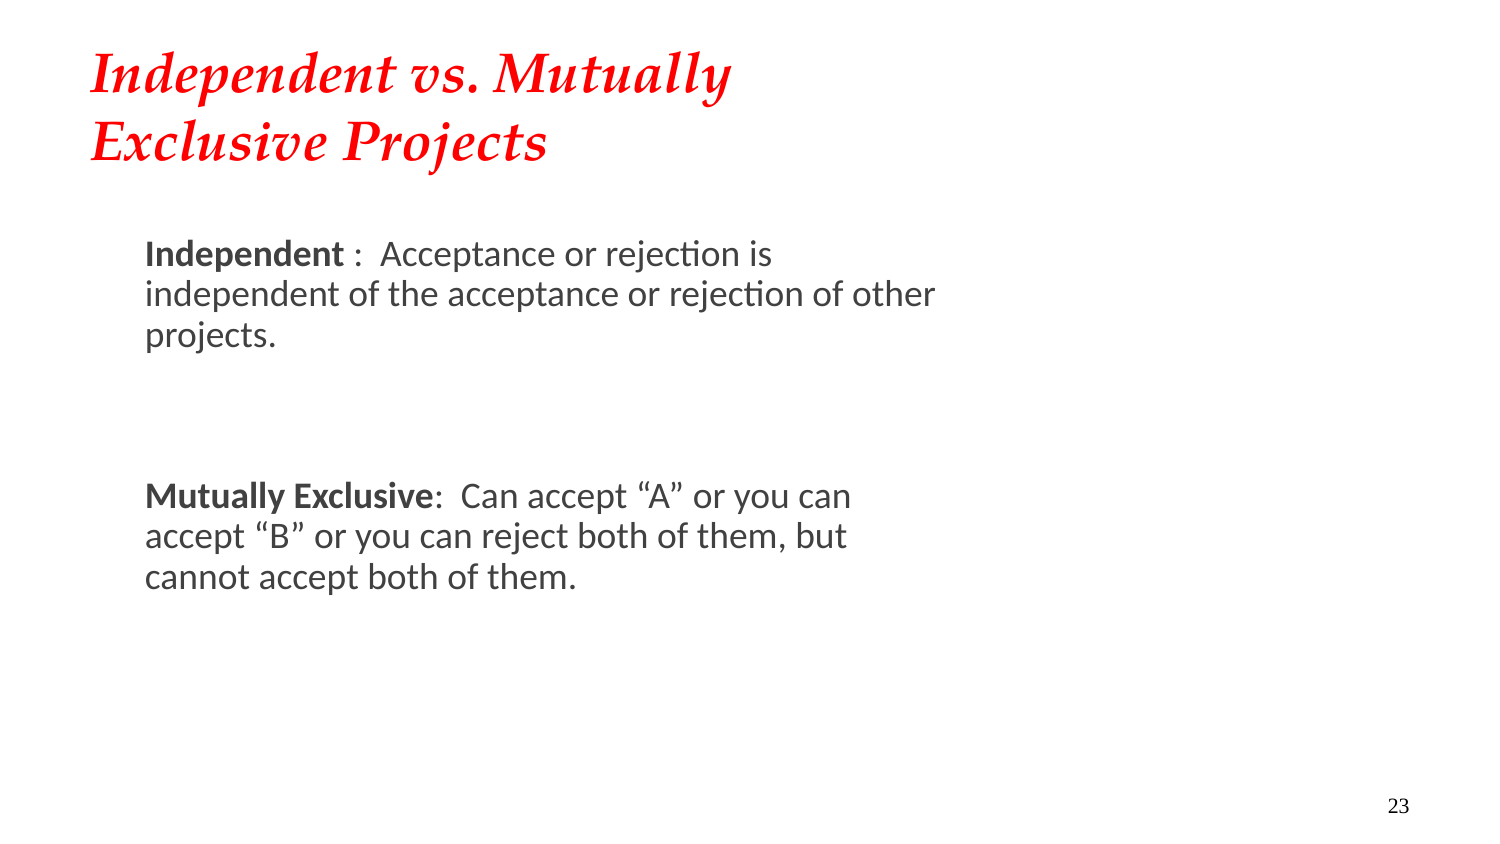

# Independent vs. Mutually Exclusive Projects
Independent :  Acceptance or rejection is independent of the acceptance or rejection of other projects.

Mutually Exclusive:  Can accept “A” or you can accept “B” or you can reject both of them, but cannot accept both of them.
23